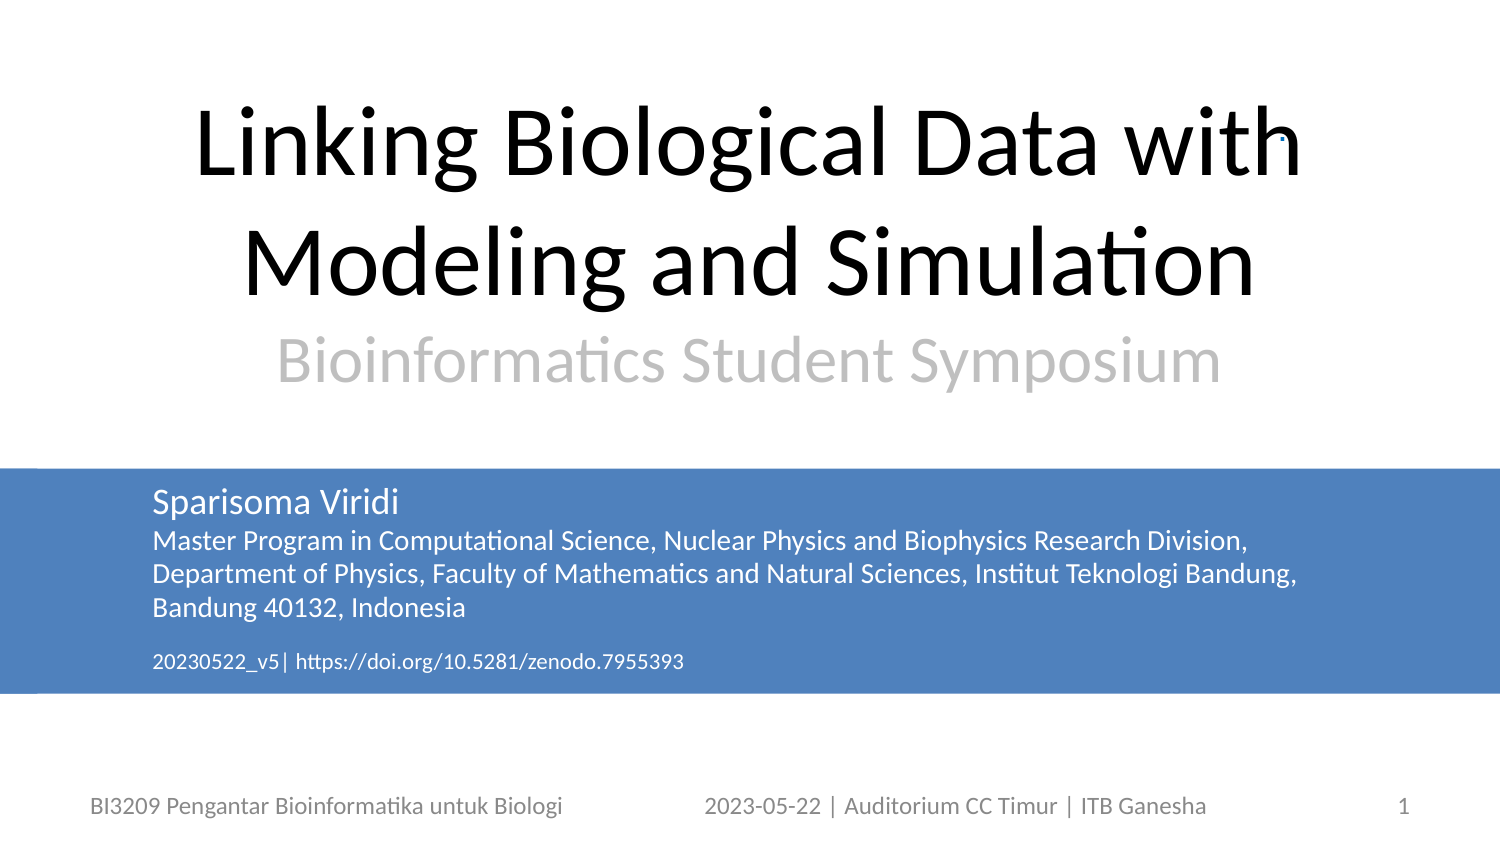

# Linking Biological Data with Modeling and Simulation Bioinformatics Student Symposium
.

Sparisoma Viridi
Master Program in Computational Science, Nuclear Physics and Biophysics Research Division,
Department of Physics, Faculty of Mathematics and Natural Sciences, Institut Teknologi Bandung,
Bandung 40132, Indonesia

20230522_v5| https://doi.org/10.5281/zenodo.7955393

BI3209 Pengantar Bioinformatika untuk Biologi
2023-05-22 | Auditorium CC Timur | ITB Ganesha
1